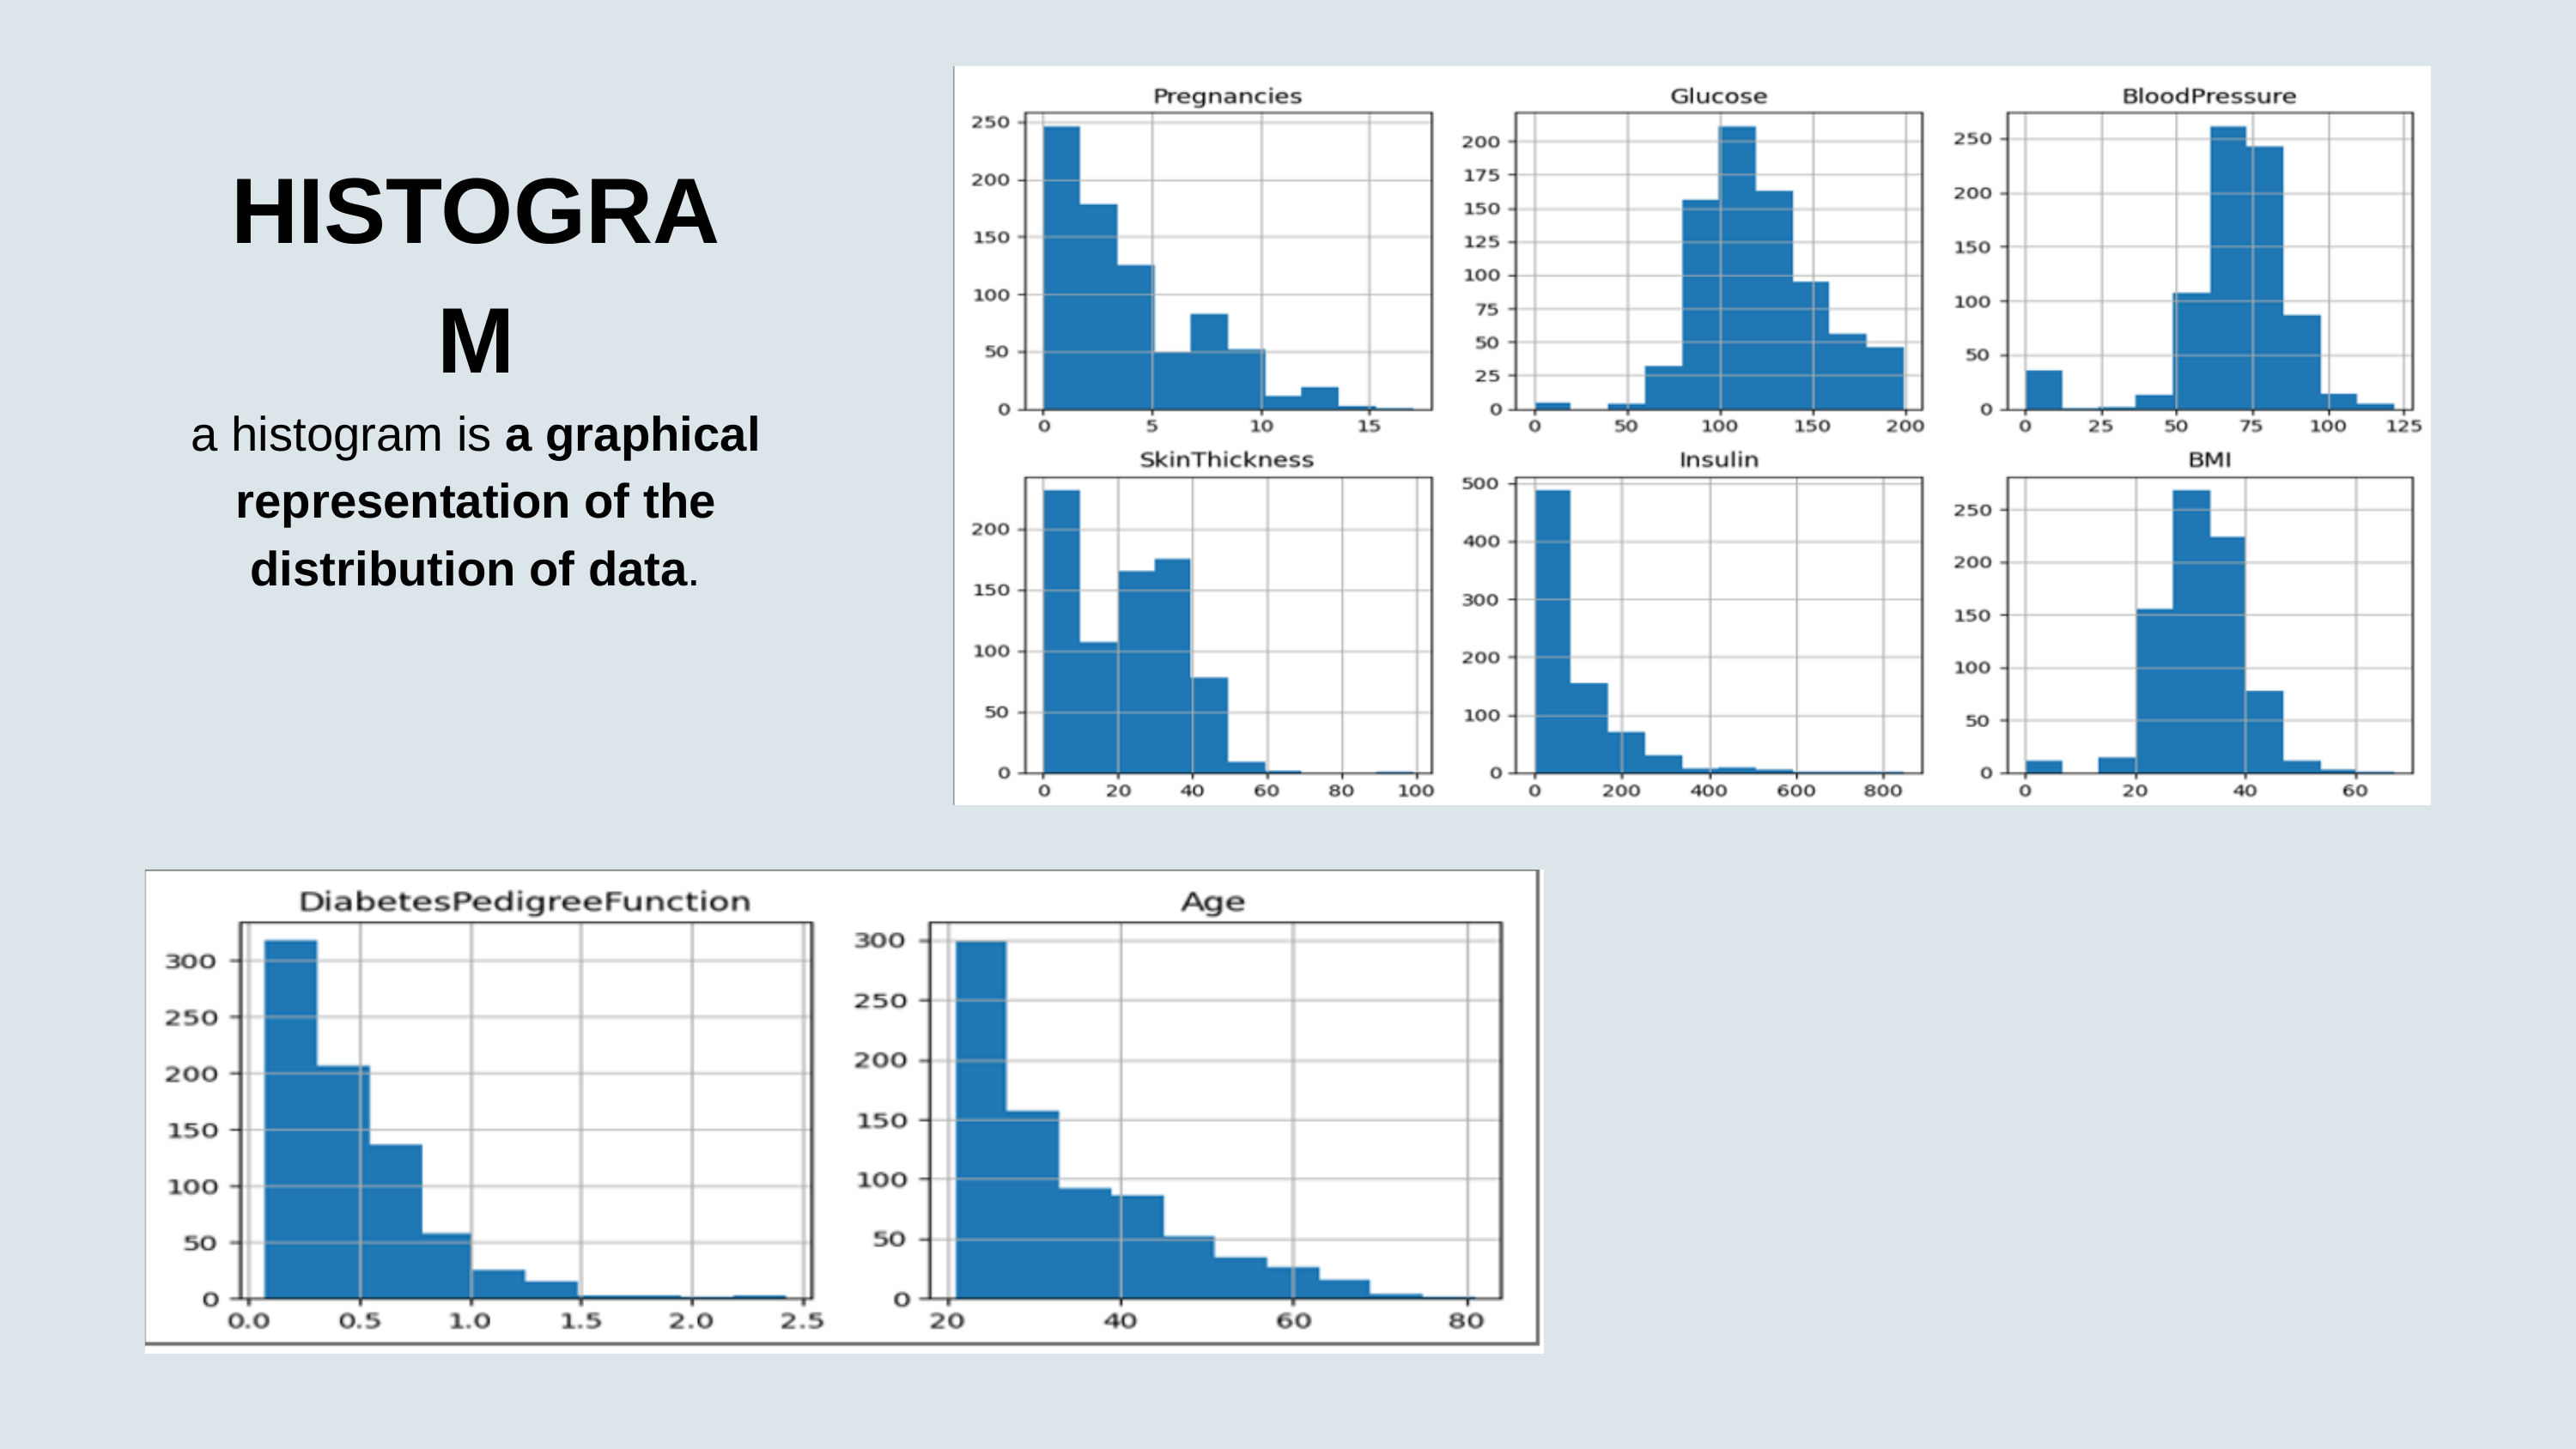

HISTOGRAM
 a histogram is a graphical
representation of the distribution of data.